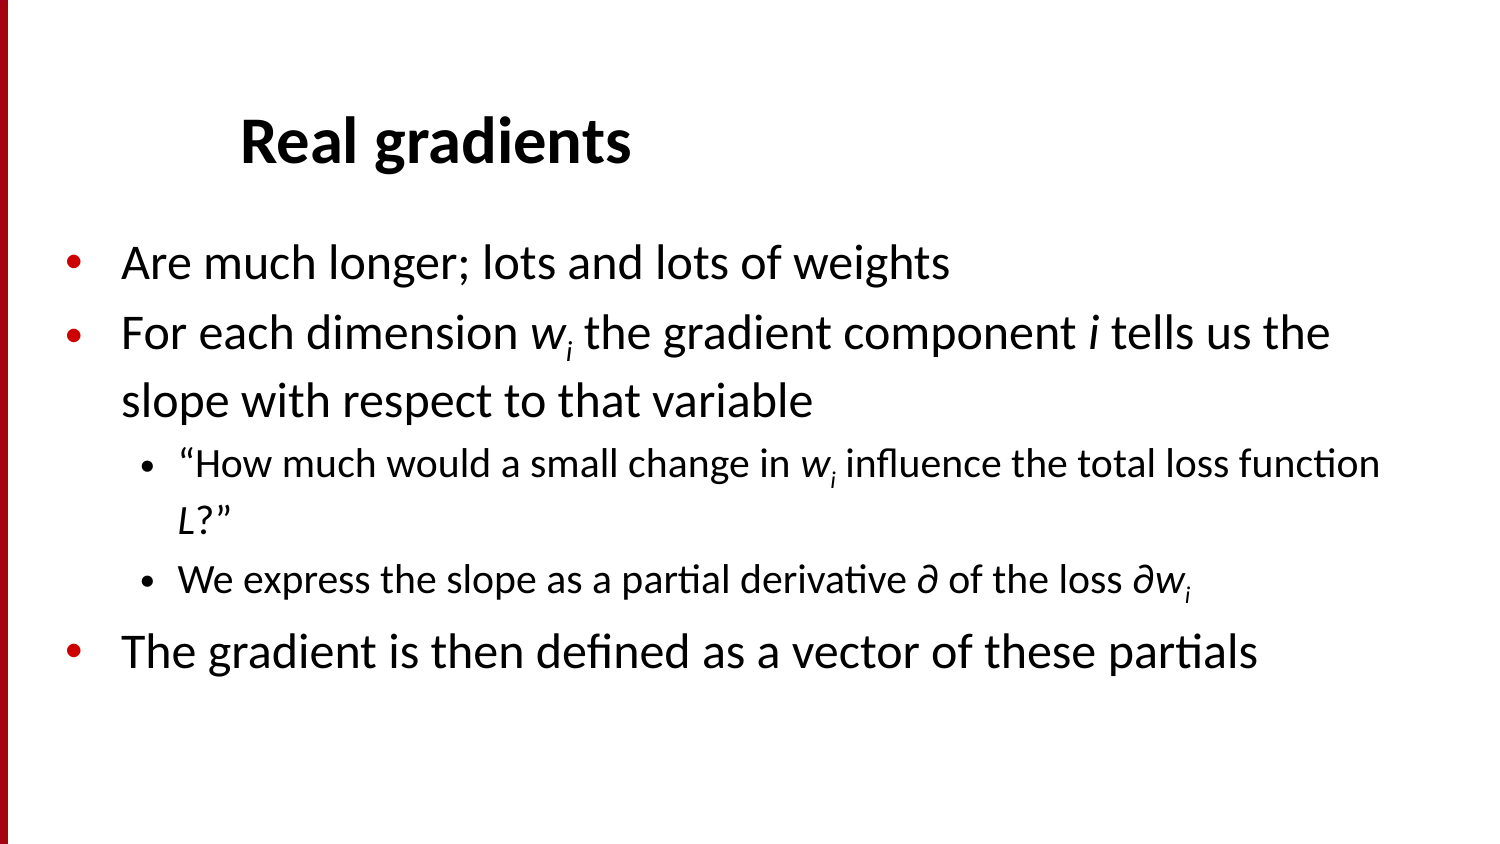

# Real gradients
Are much longer; lots and lots of weights
For each dimension wi the gradient component i tells us the slope with respect to that variable
“How much would a small change in wi influence the total loss function L?”
We express the slope as a partial derivative ∂ of the loss ∂wi
The gradient is then defined as a vector of these partials